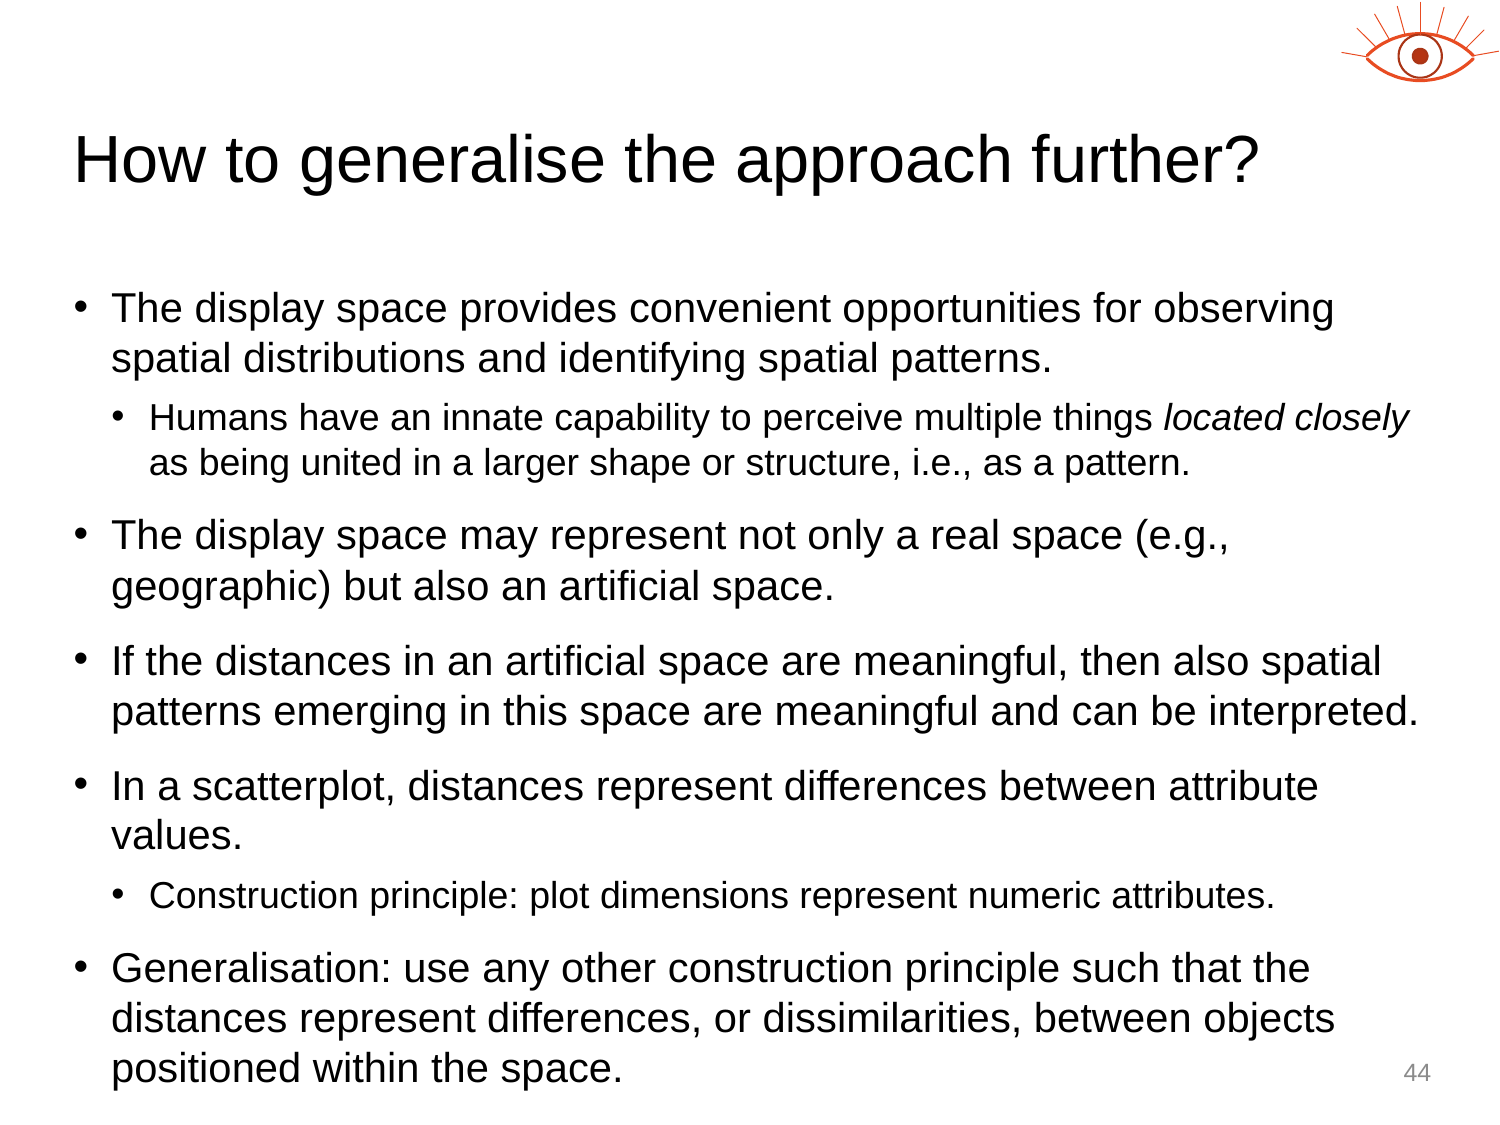

# How to generalise the approach further?
The display space provides convenient opportunities for observing spatial distributions and identifying spatial patterns.
Humans have an innate capability to perceive multiple things located closely as being united in a larger shape or structure, i.e., as a pattern.
The display space may represent not only a real space (e.g., geographic) but also an artificial space.
If the distances in an artificial space are meaningful, then also spatial patterns emerging in this space are meaningful and can be interpreted.
In a scatterplot, distances represent differences between attribute values.
Construction principle: plot dimensions represent numeric attributes.
Generalisation: use any other construction principle such that the distances represent differences, or dissimilarities, between objects positioned within the space.
44